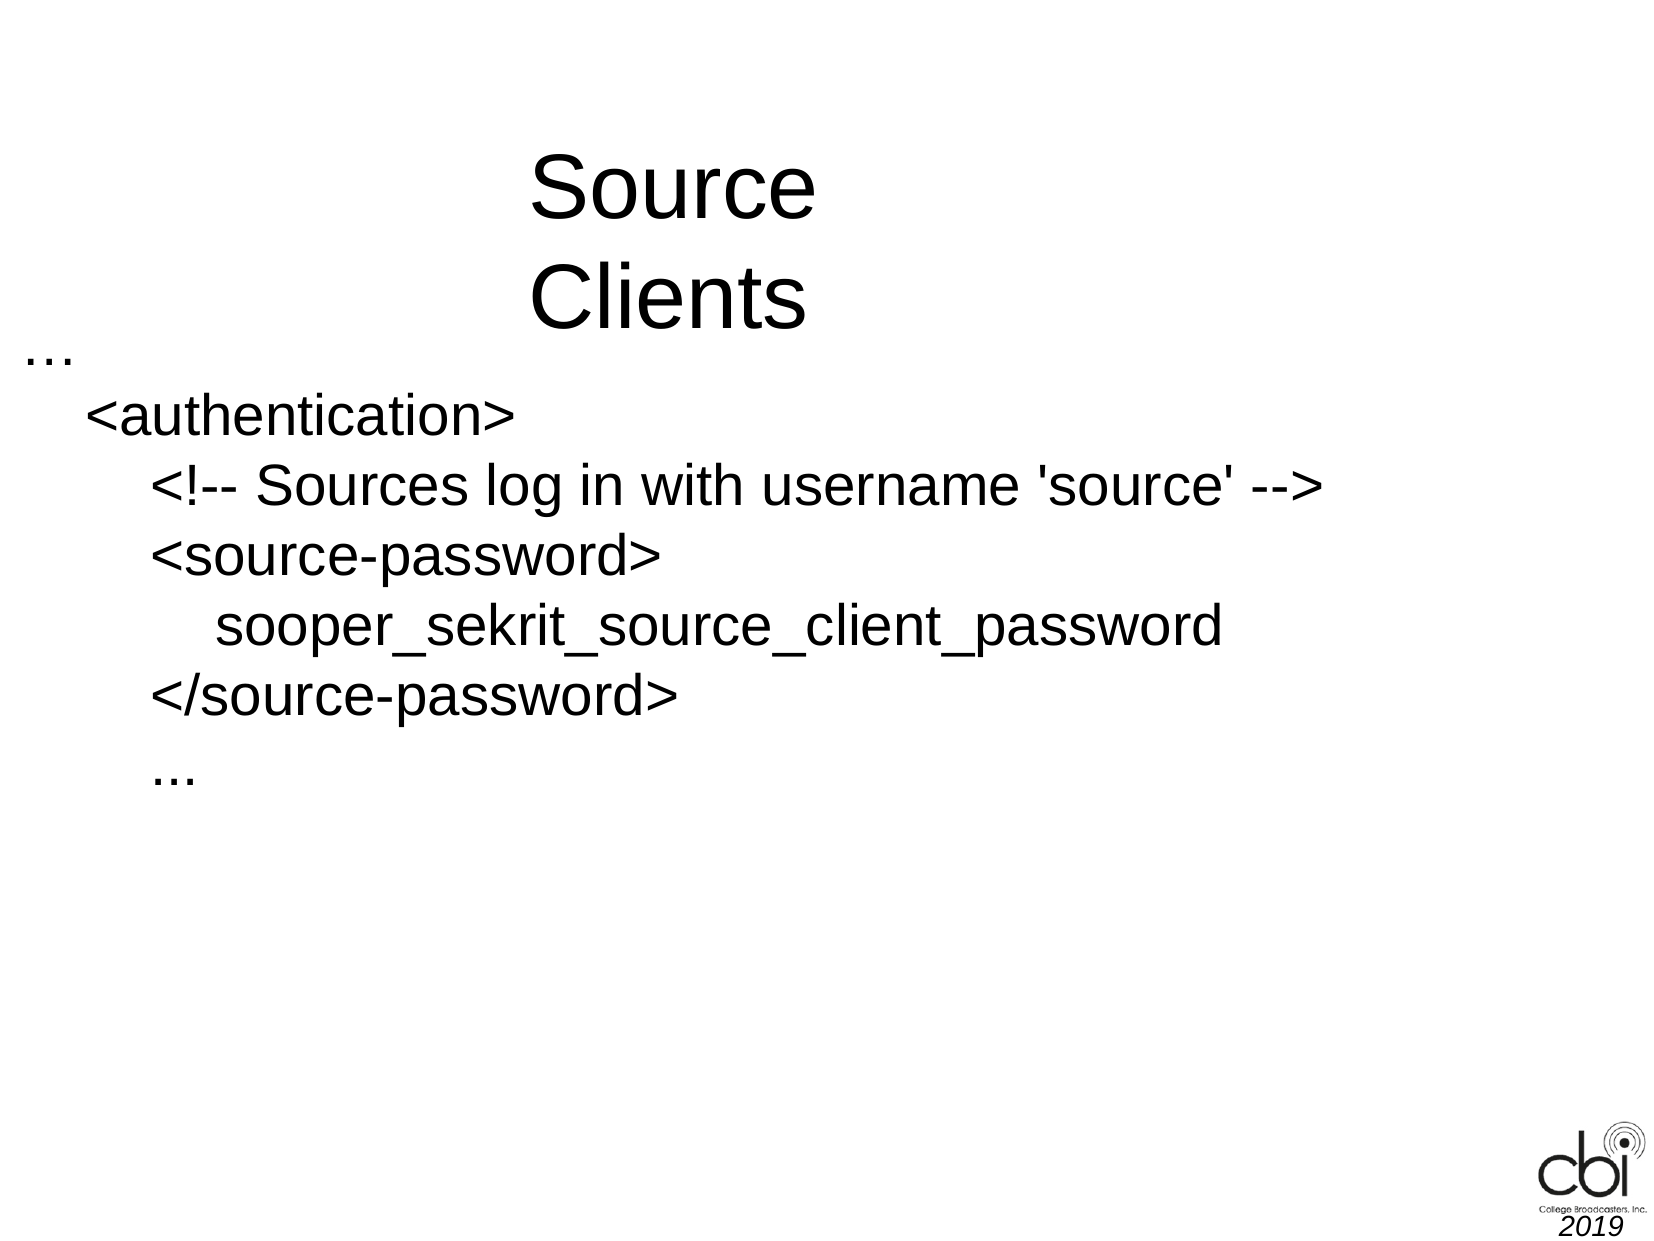

Source Clients
…
    <authentication>
        <!-- Sources log in with username 'source' -->
        <source-password>
            sooper_sekrit_source_client_password
        </source-password>
        ...